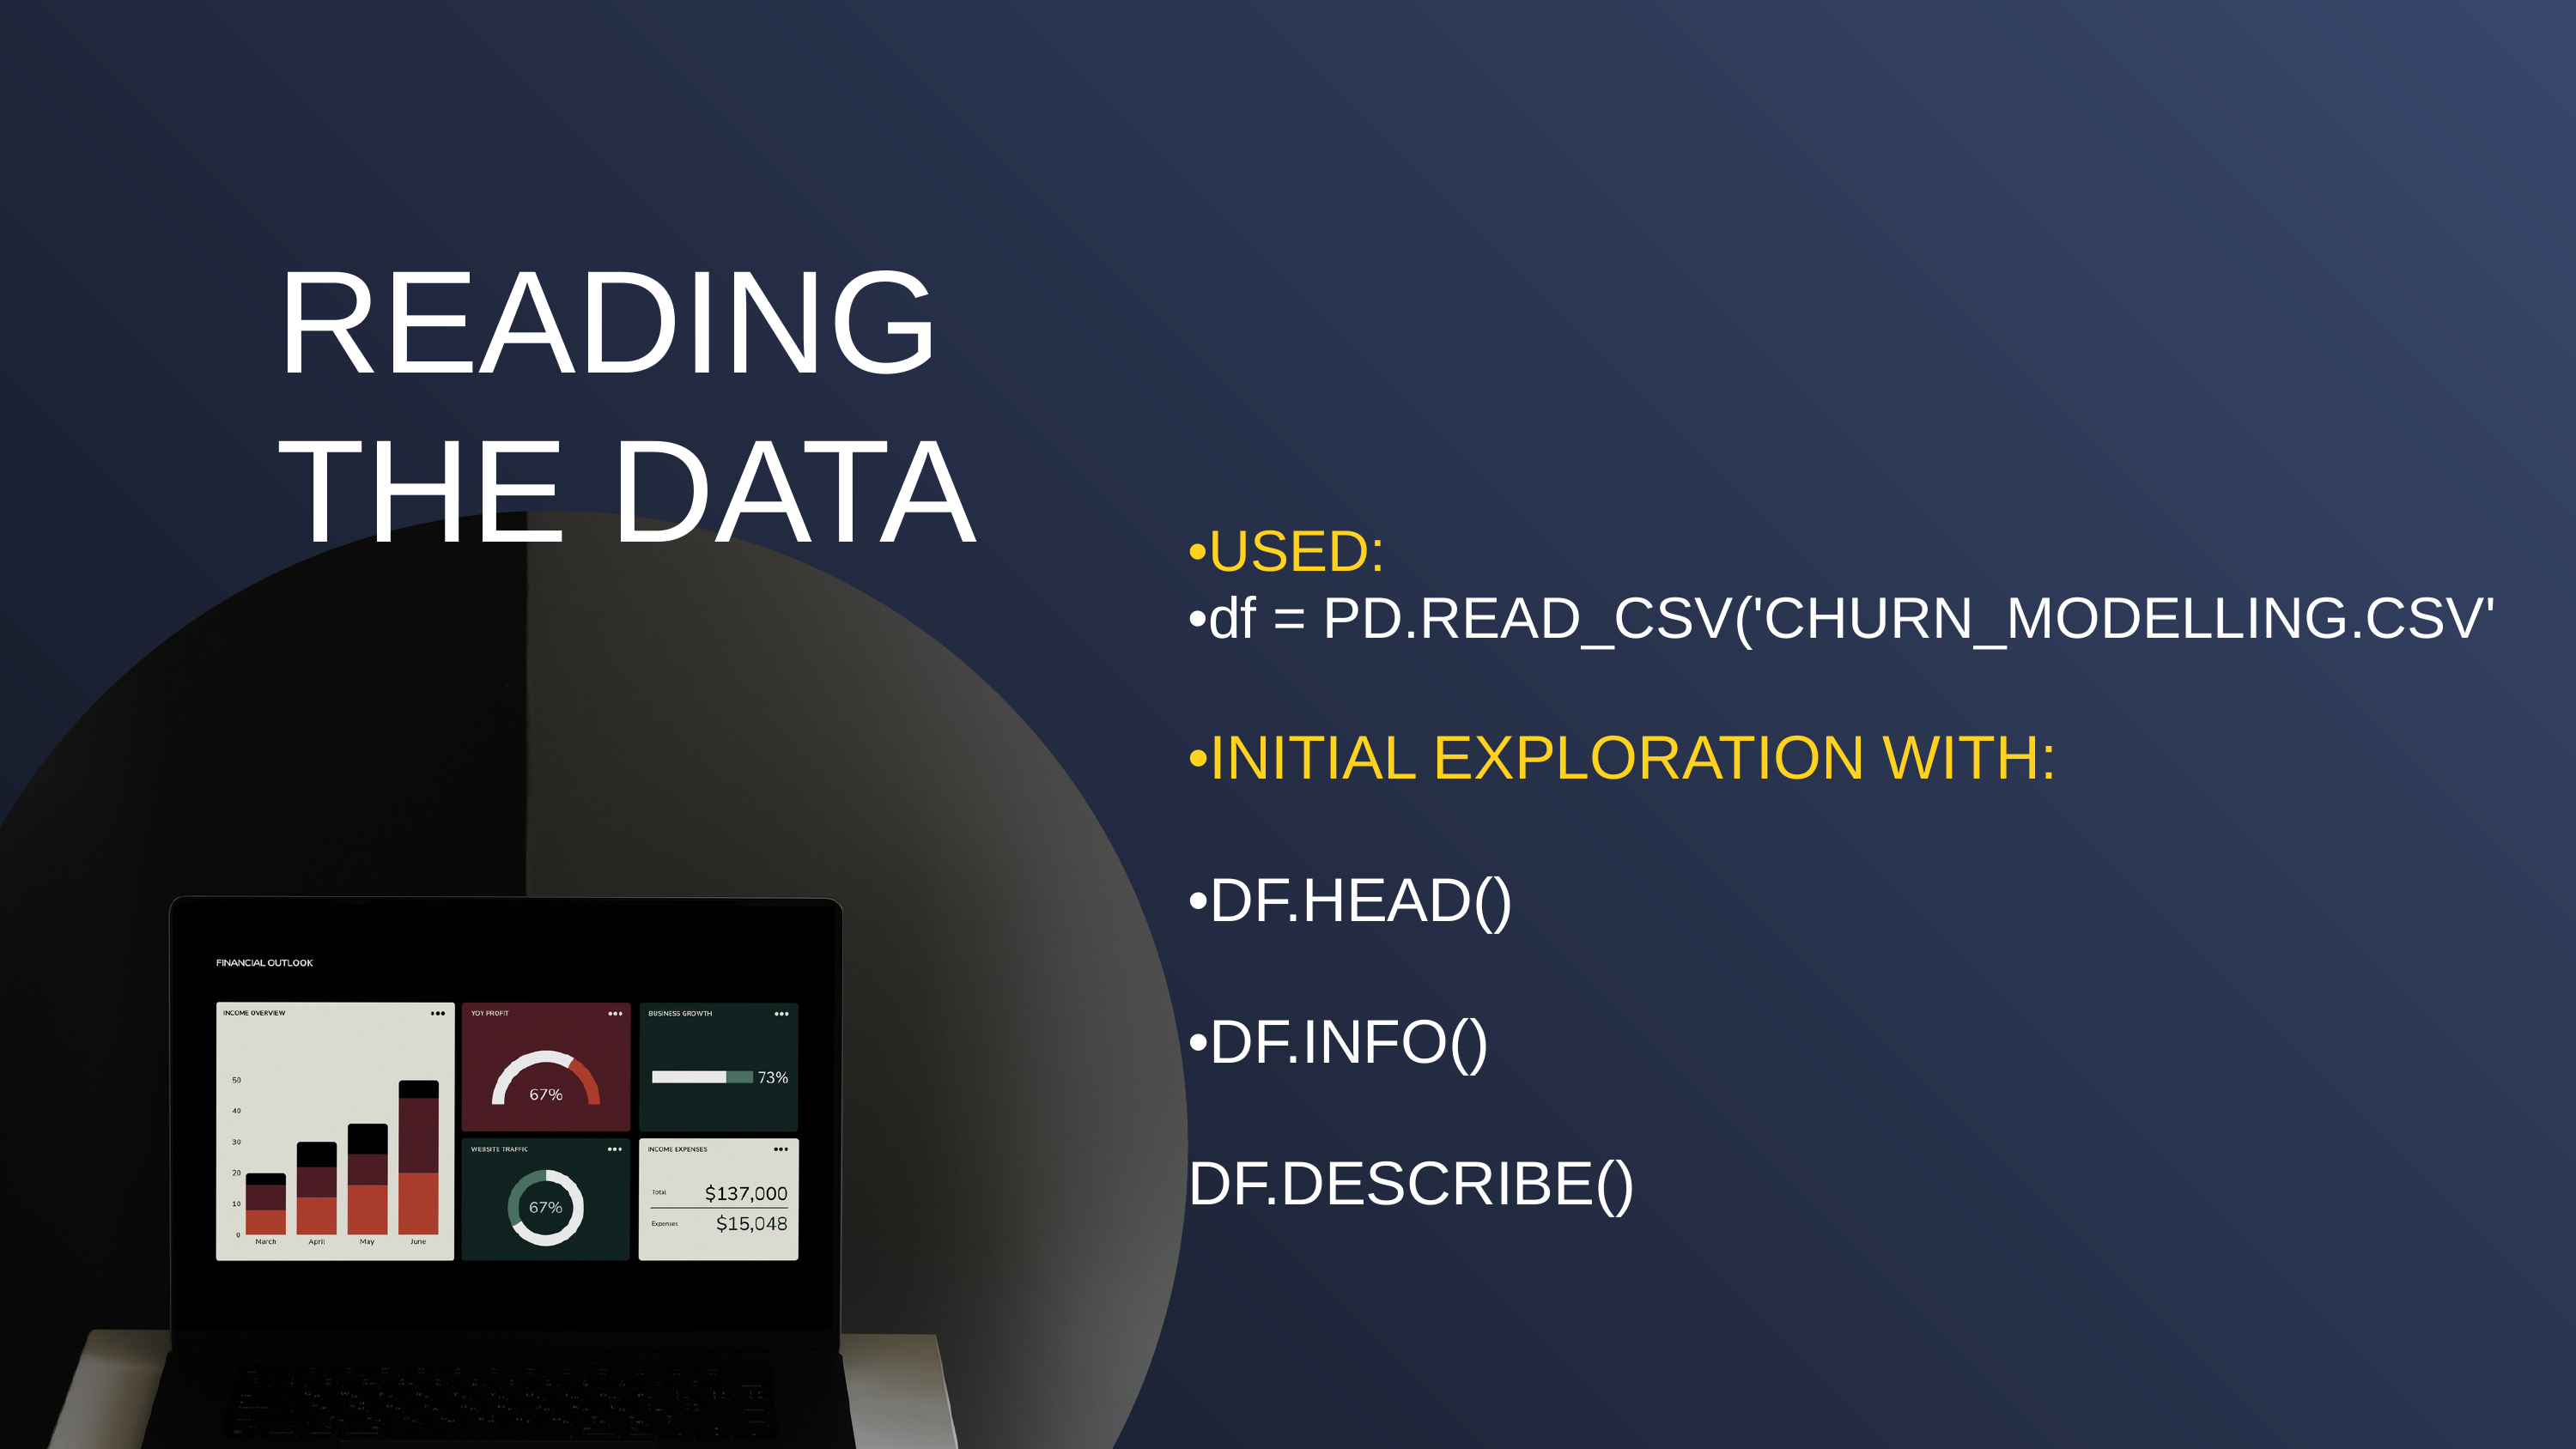

READING THE DATA

•USED:
•df = PD.READ_CSV('CHURN_MODELLING.CSV'

•INITIAL EXPLORATION WITH:

•DF.HEAD()

•DF.INFO()

DF.DESCRIBE()